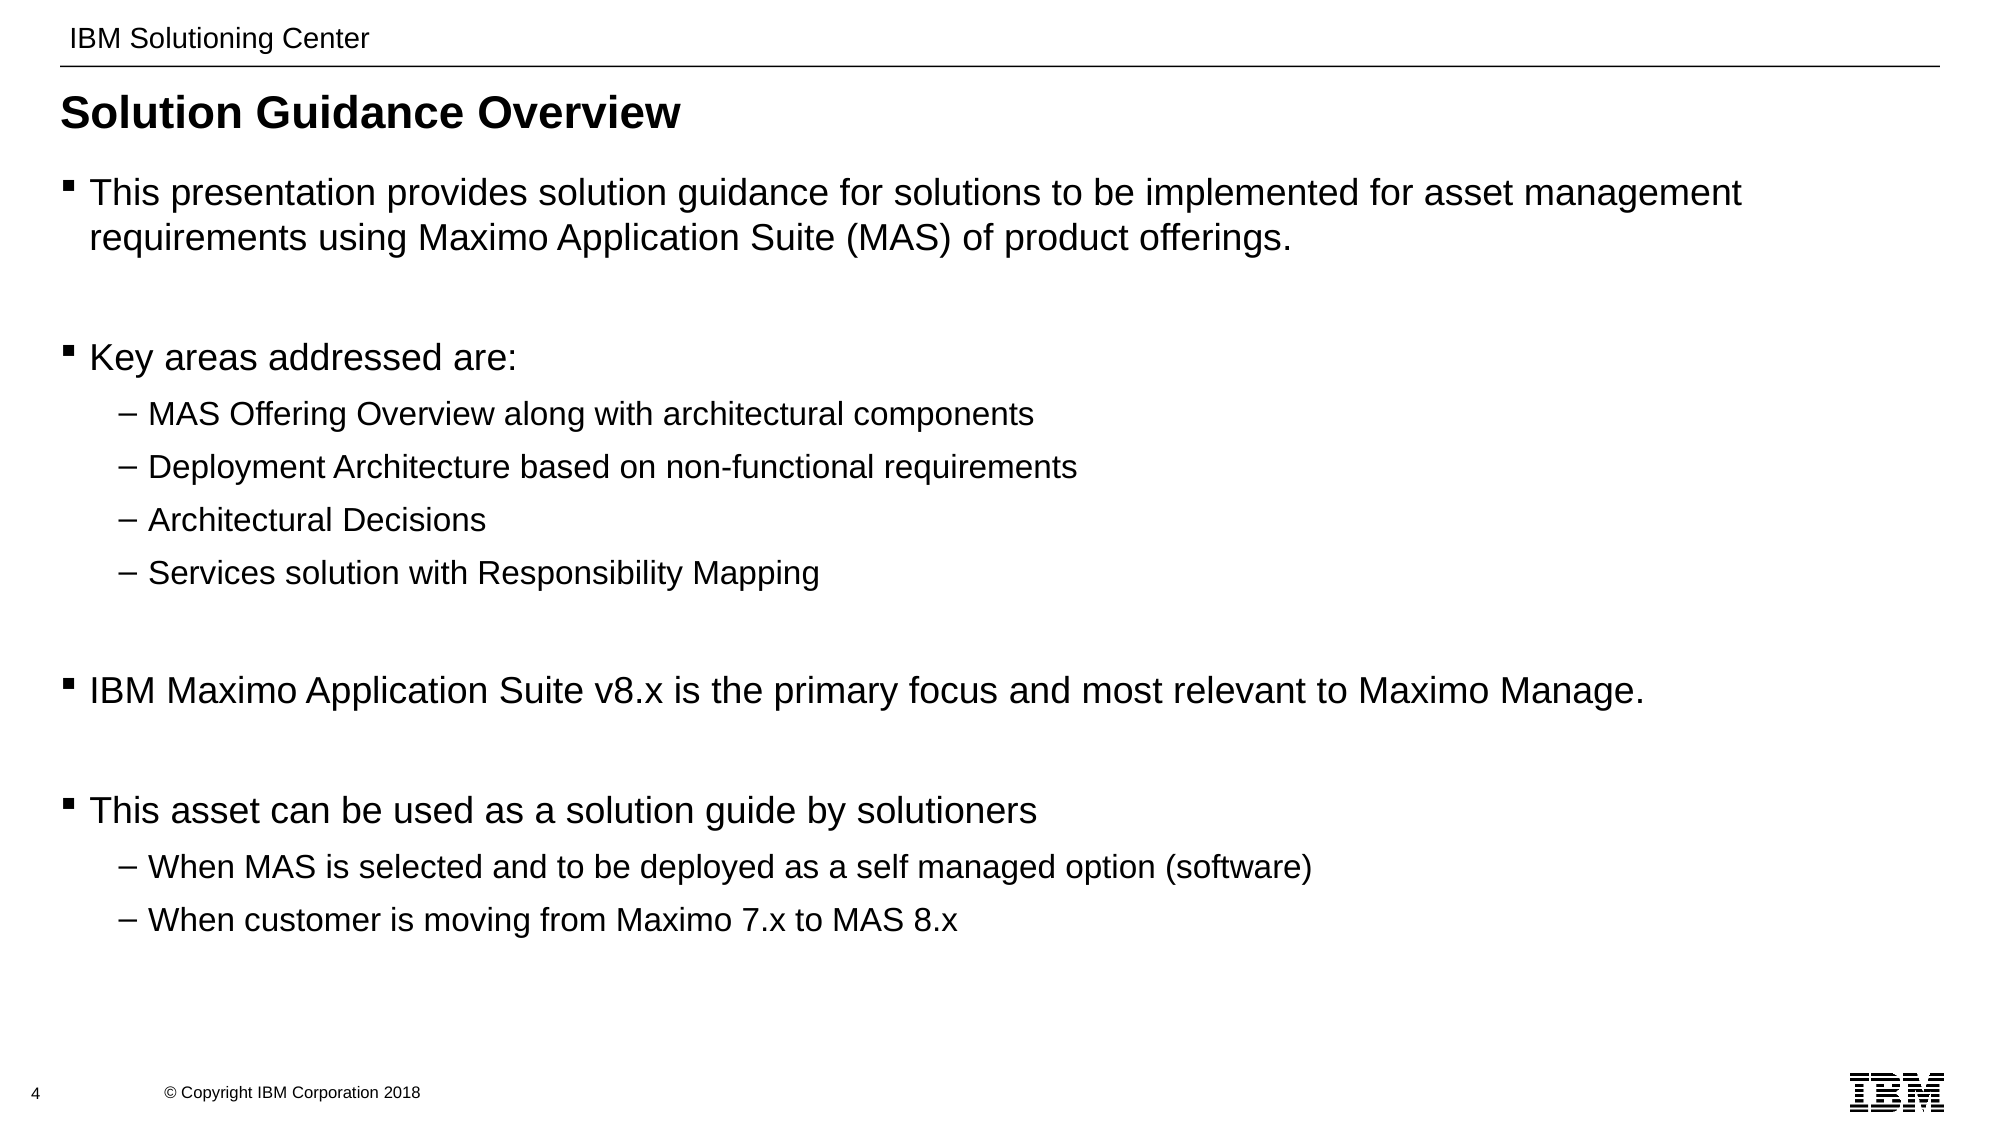

# Solution Guidance Overview
This presentation provides solution guidance for solutions to be implemented for asset management requirements using Maximo Application Suite (MAS) of product offerings.

Key areas addressed are:
MAS Offering Overview along with architectural components
Deployment Architecture based on non-functional requirements
Architectural Decisions
Services solution with Responsibility Mapping

IBM Maximo Application Suite v8.x is the primary focus and most relevant to Maximo Manage.

This asset can be used as a solution guide by solutioners
When MAS is selected and to be deployed as a self managed option (software)
When customer is moving from Maximo 7.x to MAS 8.x

4